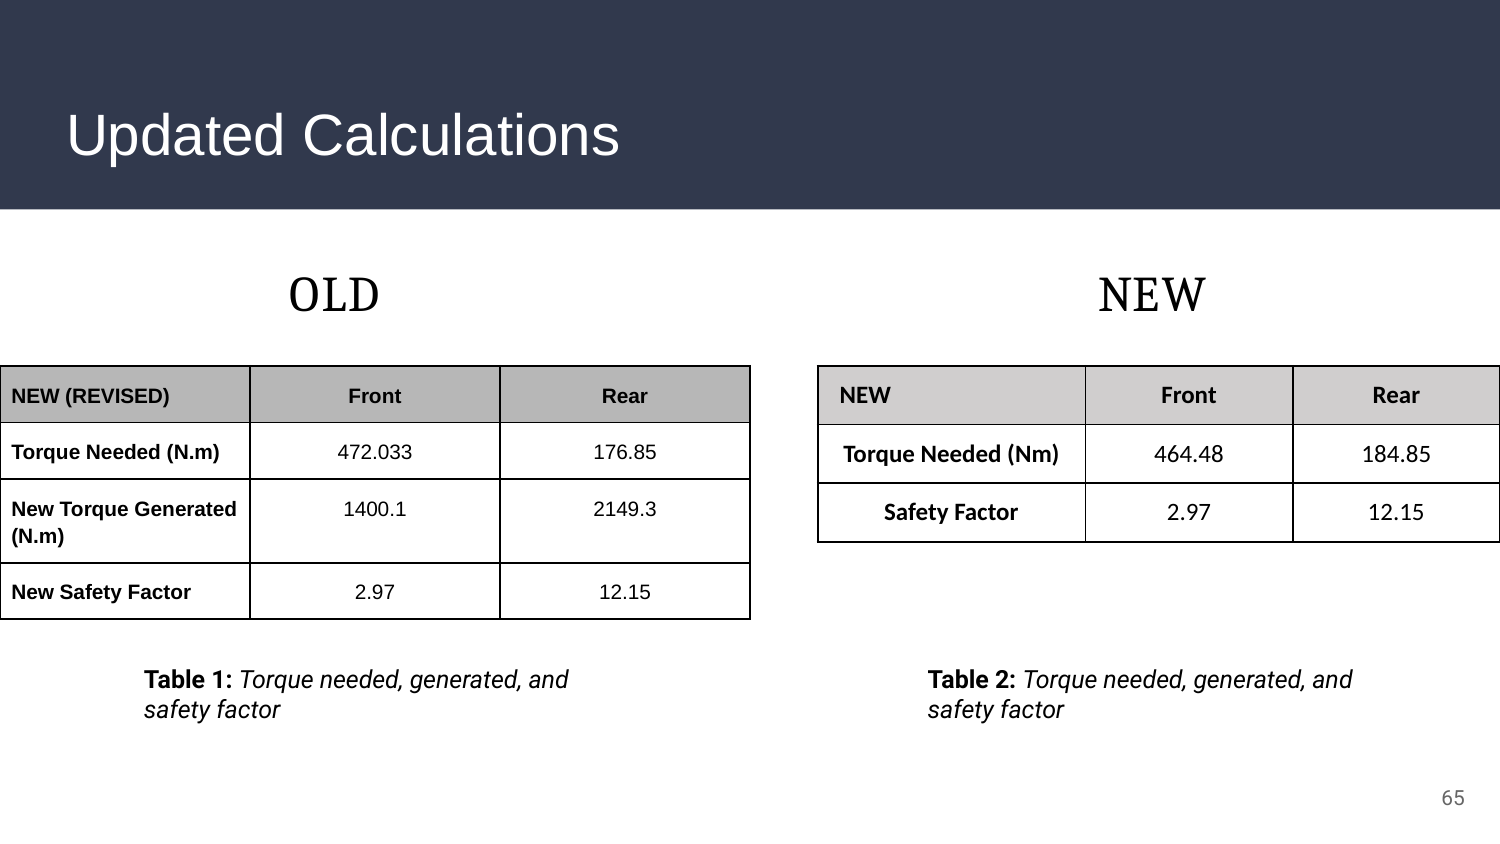

# Updated Calculations
OLD
NEW
| NEW (REVISED) | Front | Rear |
| --- | --- | --- |
| Torque Needed (N.m) | 472.033 | 176.85 |
| New Torque Generated (N.m) | 1400.1 | 2149.3 |
| New Safety Factor | 2.97 | 12.15 |
| NEW | Front | Rear |
| --- | --- | --- |
| Torque Needed (Nm) | 464.48 | 184.85 |
| Safety Factor | 2.97 | 12.15 |
Table 1: Torque needed, generated, and safety factor
Table 2: Torque needed, generated, and safety factor
65